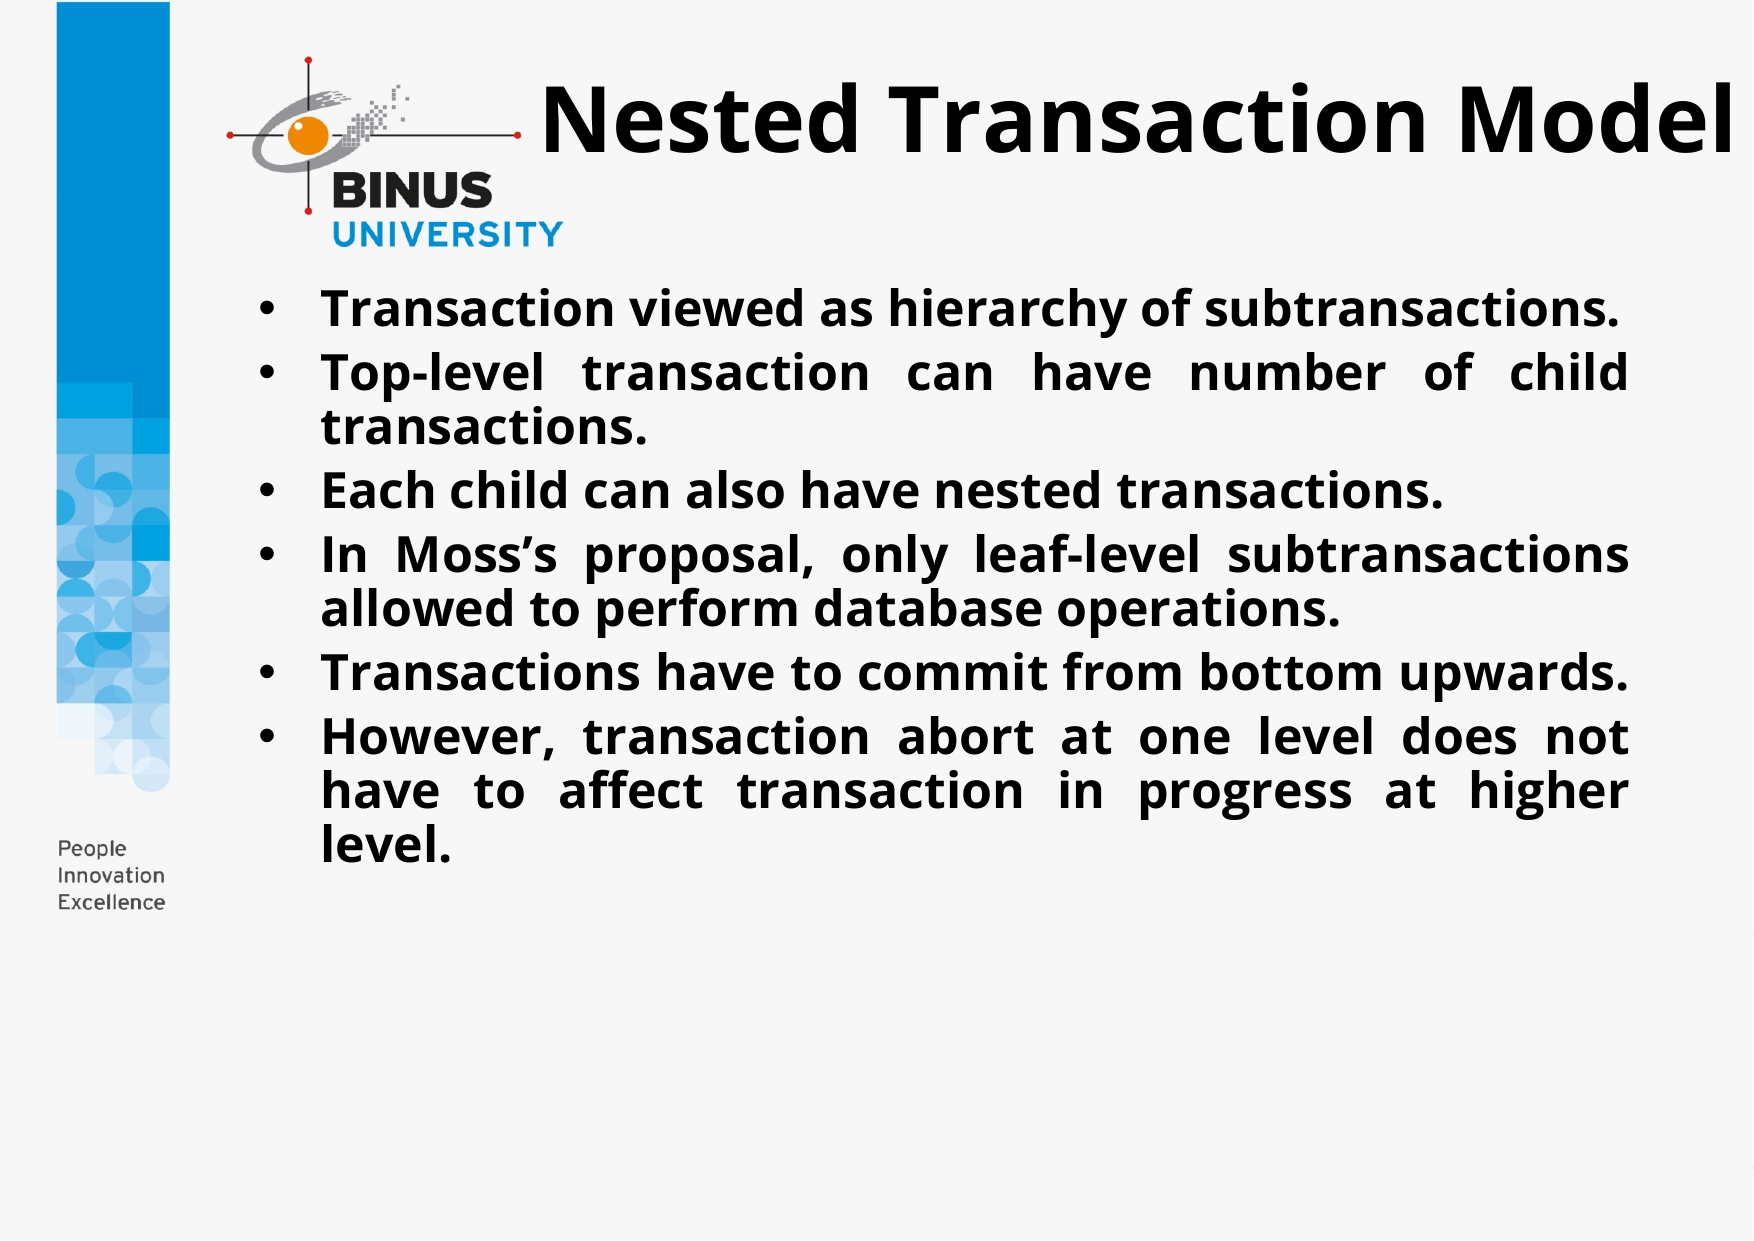

# Nested Transaction Model
Transaction viewed as hierarchy of subtransactions.
Top-level transaction can have number of child transactions.
Each child can also have nested transactions.
In Moss’s proposal, only leaf-level subtransactions allowed to perform database operations.
Transactions have to commit from bottom upwards.
However, transaction abort at one level does not have to affect transaction in progress at higher level.